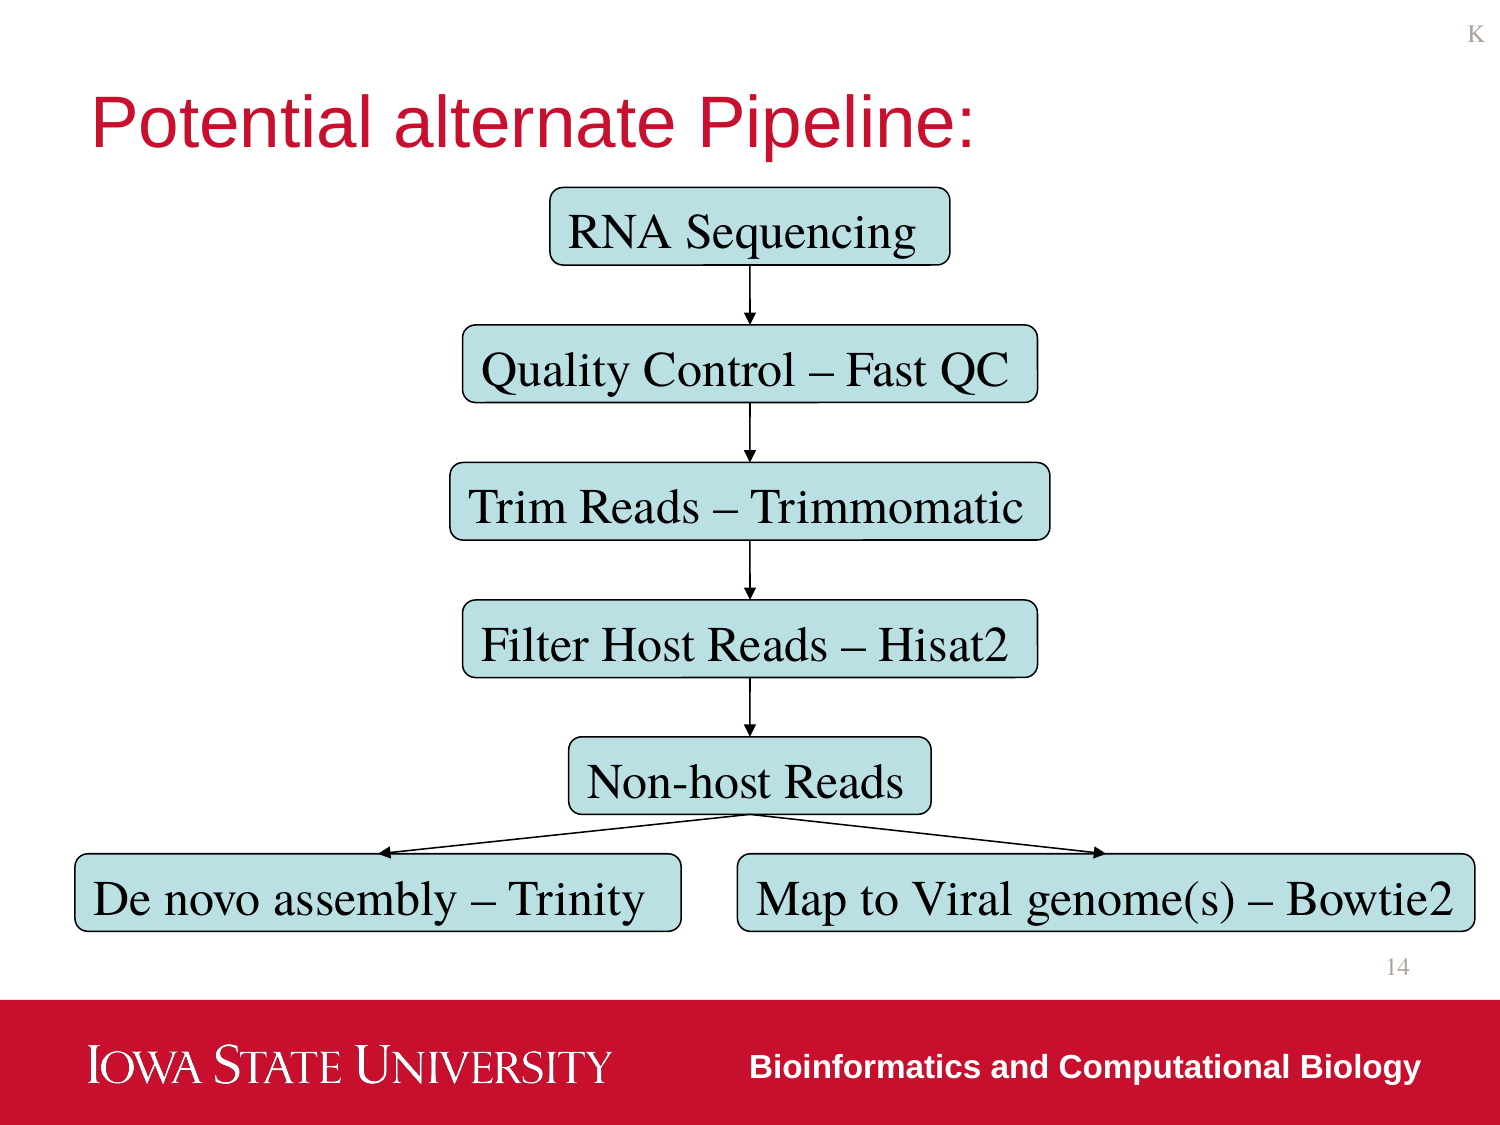

K
# Potential alternate Pipeline:
RNA Sequencing
Quality Control – Fast QC
Trim Reads – Trimmomatic
Filter Host Reads – Hisat2
Non-host Reads
De novo assembly – Trinity
Map to Viral genome(s) – Bowtie2
14
Bioinformatics and Computational Biology